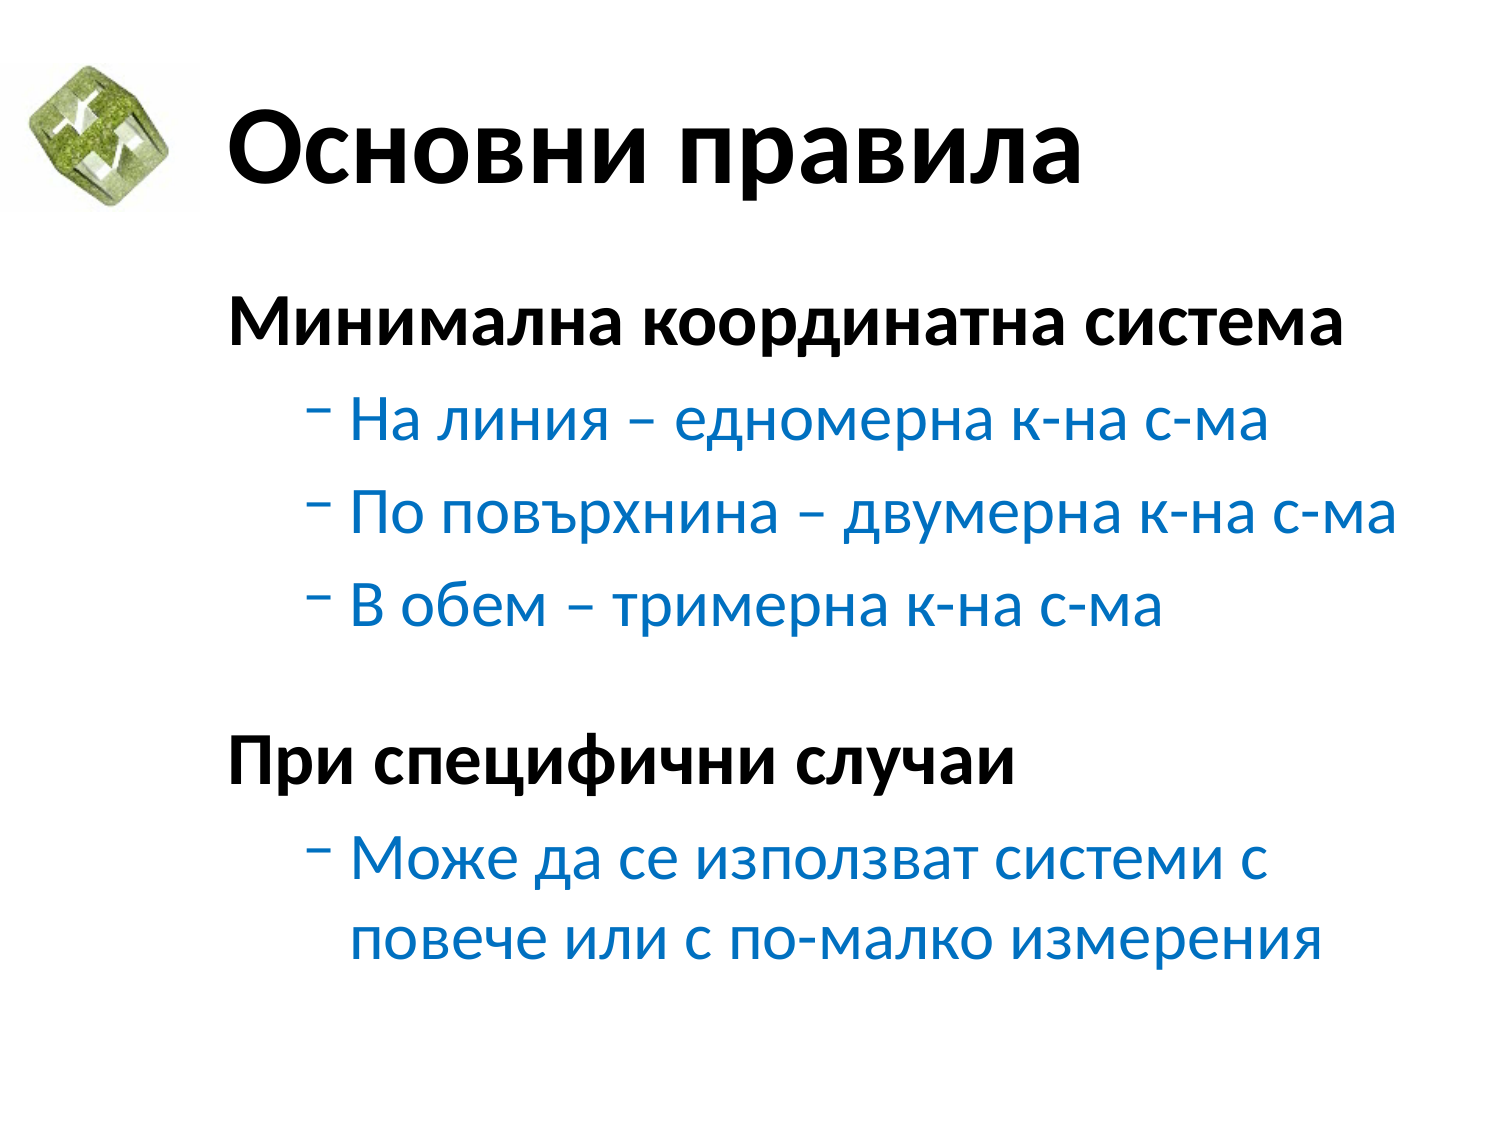

# Основни правила
Минимална координатна система
На линия – едномерна к-на с-ма
По повърхнина – двумерна к-на с-ма
В обем – тримерна к-на с-ма

При специфични случаи
Може да се използват системи с
повече или с по-малко измерения